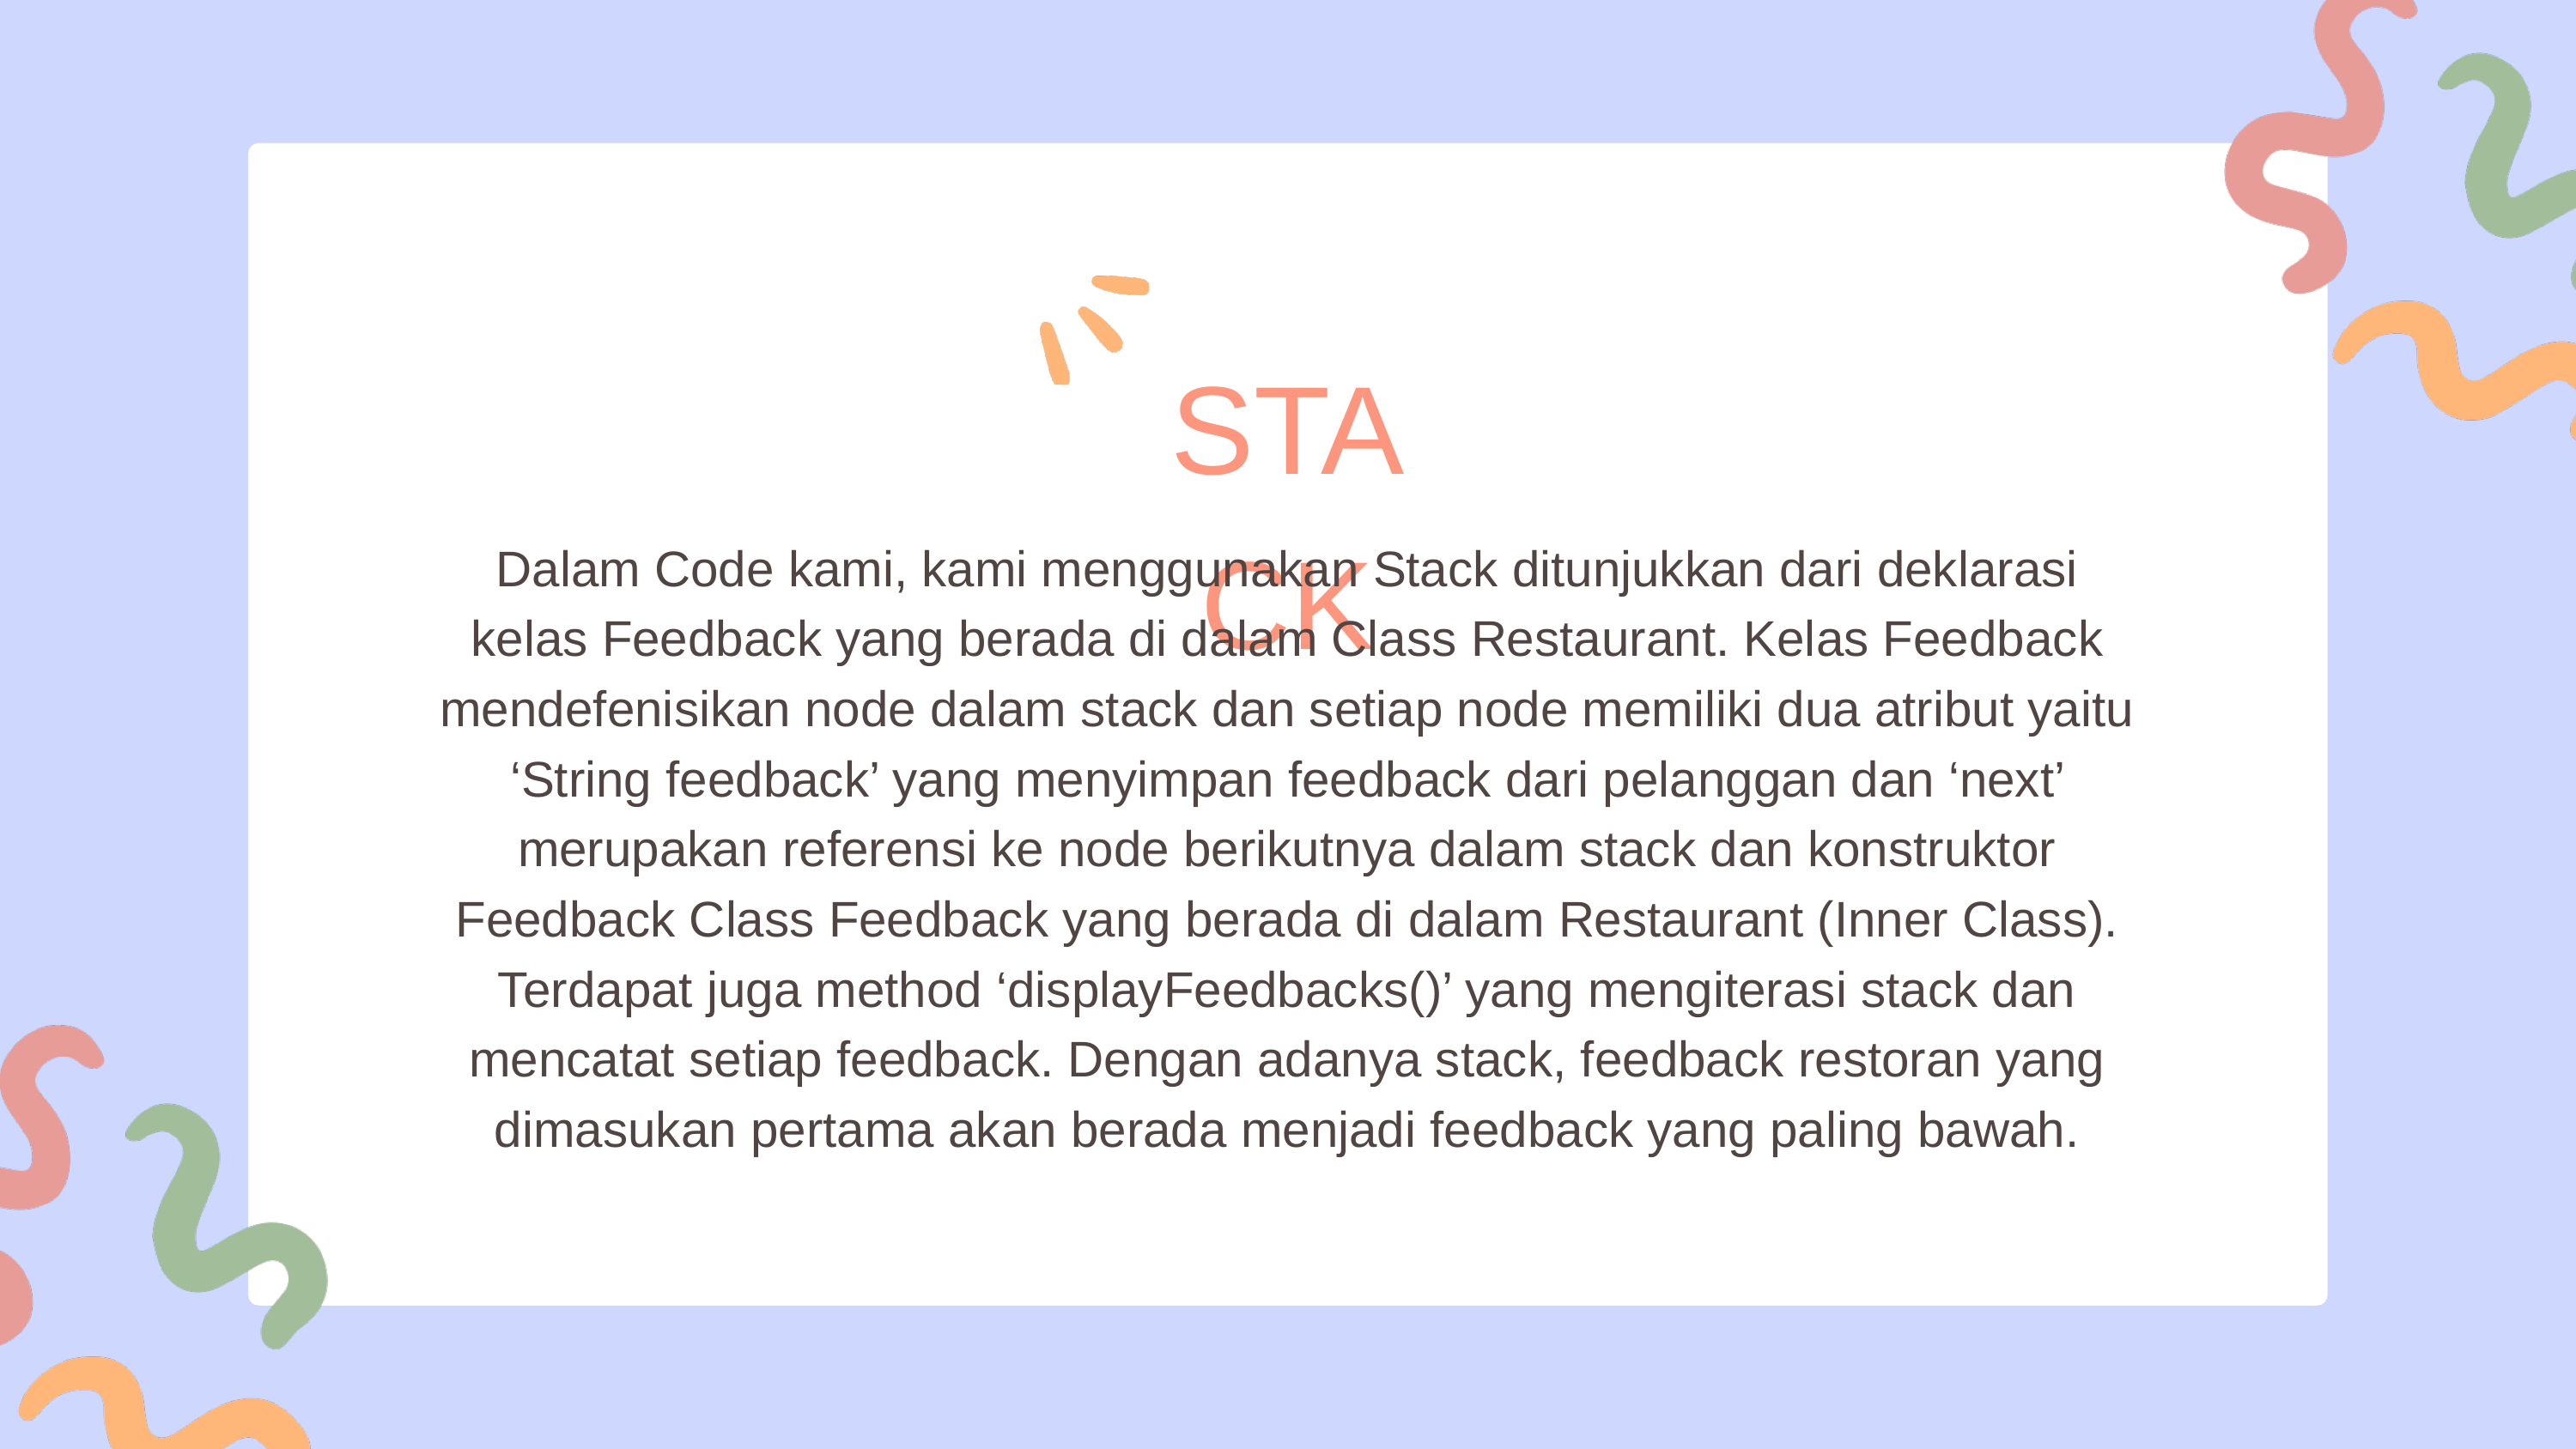

STACK
Dalam Code kami, kami menggunakan Stack ditunjukkan dari deklarasi kelas Feedback yang berada di dalam Class Restaurant. Kelas Feedback mendefenisikan node dalam stack dan setiap node memiliki dua atribut yaitu ‘String feedback’ yang menyimpan feedback dari pelanggan dan ‘next’ merupakan referensi ke node berikutnya dalam stack dan konstruktor Feedback Class Feedback yang berada di dalam Restaurant (Inner Class). Terdapat juga method ‘displayFeedbacks()’ yang mengiterasi stack dan mencatat setiap feedback. Dengan adanya stack, feedback restoran yang dimasukan pertama akan berada menjadi feedback yang paling bawah.